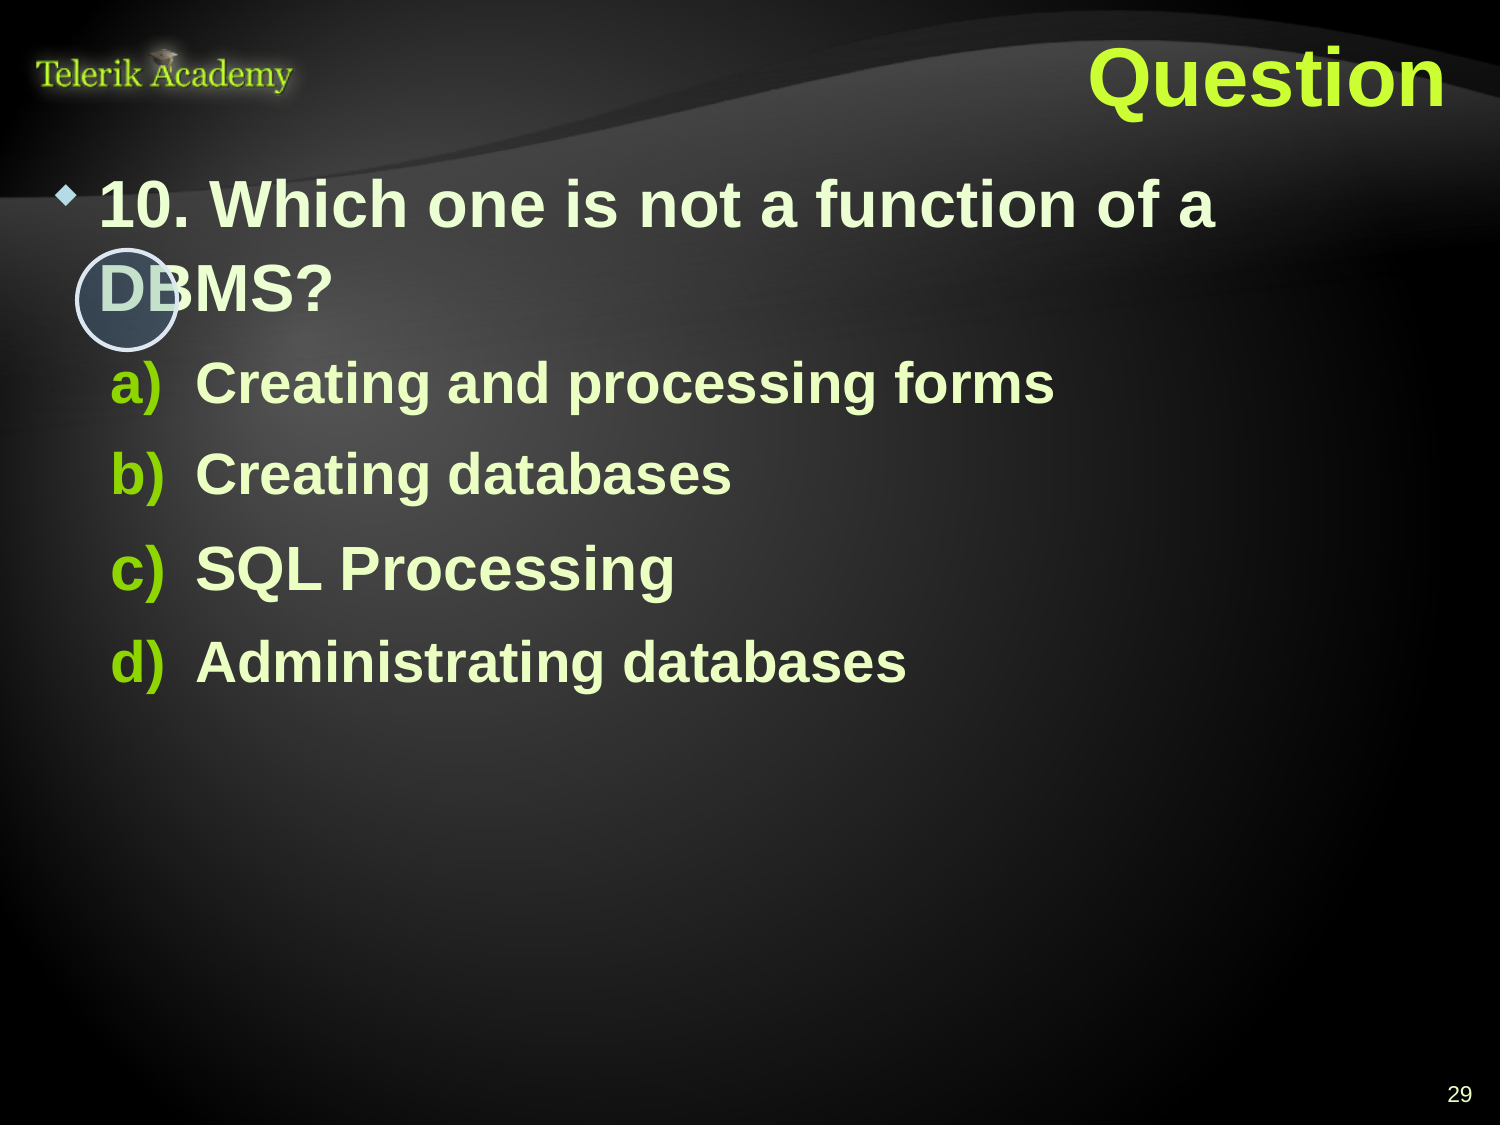

# Question
10. Which one is not a function of a DBMS?
Creating and processing forms
Creating databases
SQL Processing
Administrating databases

29